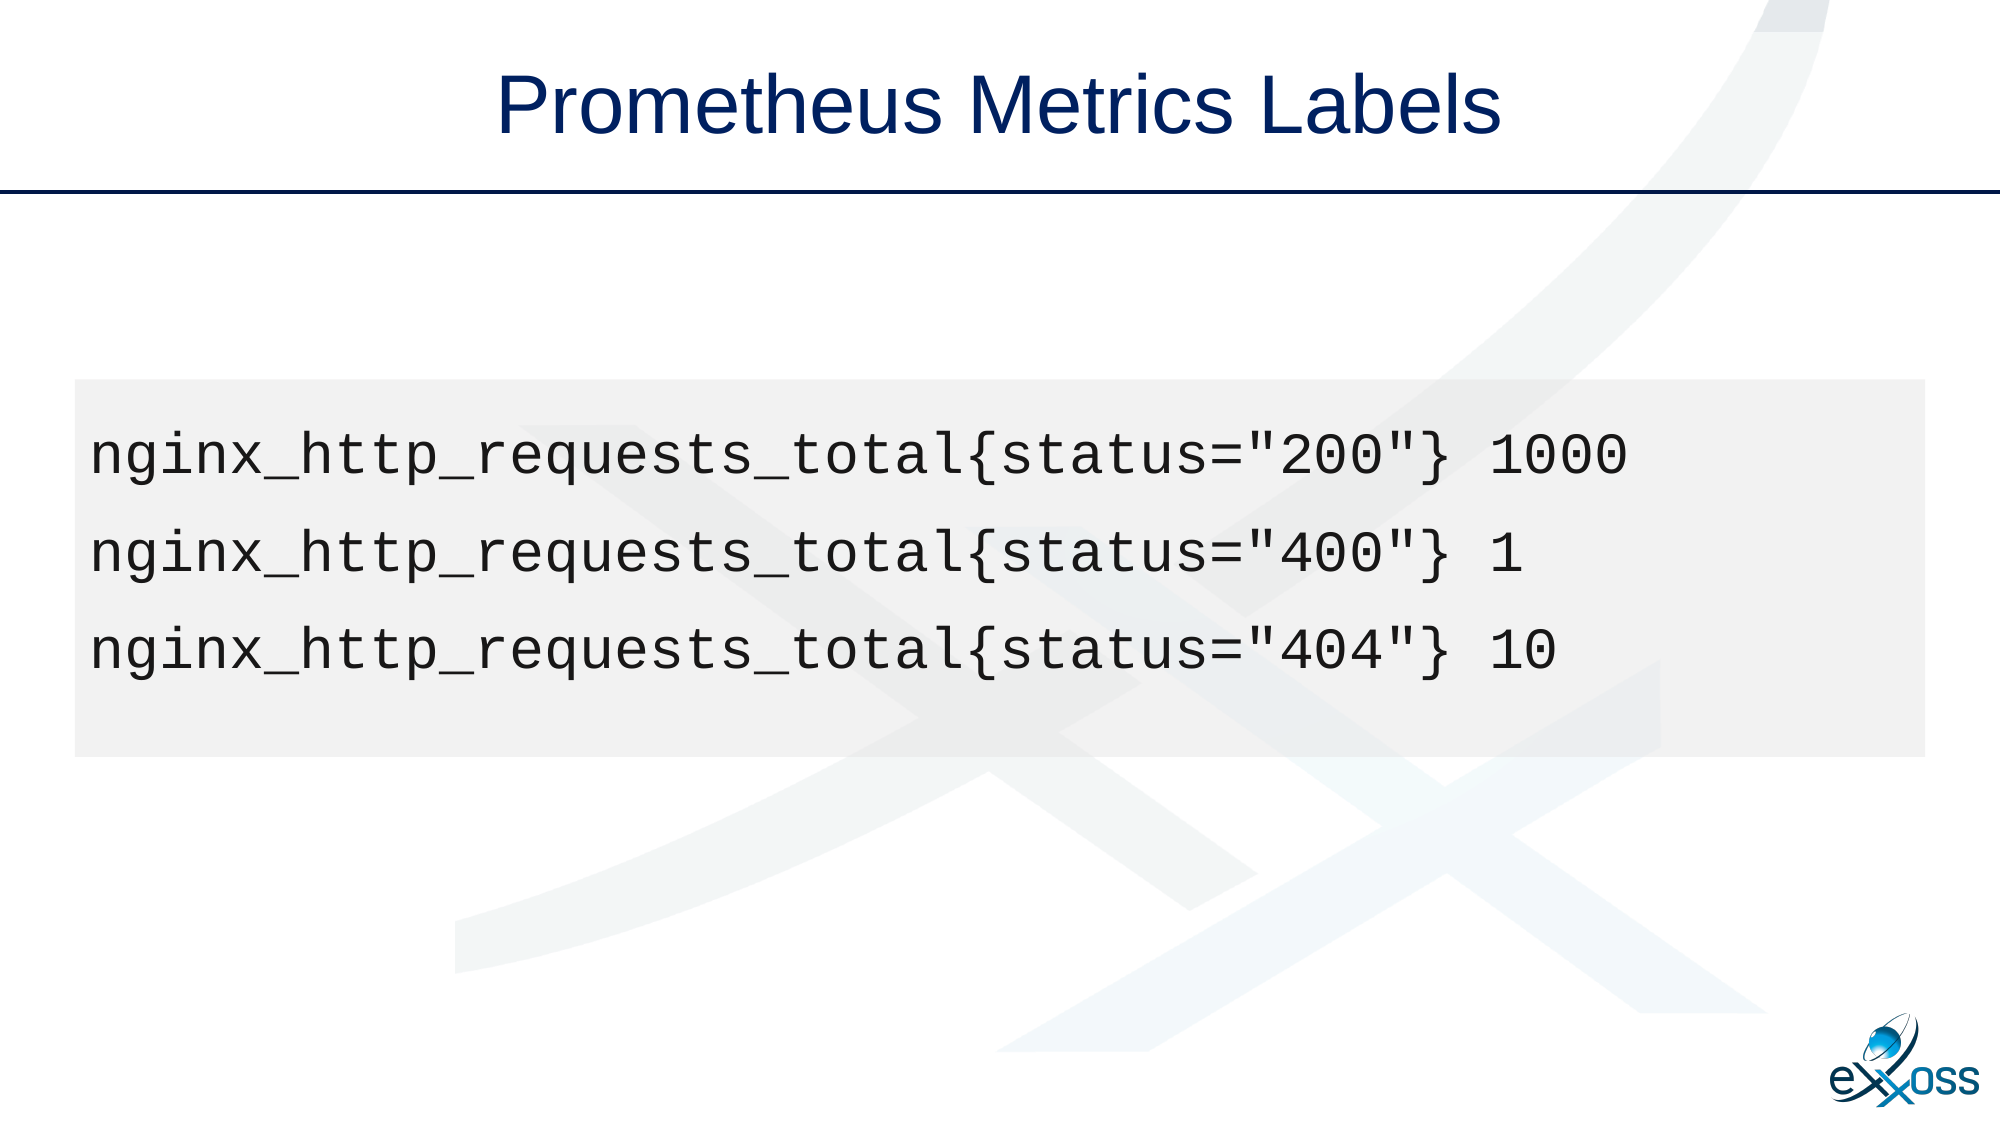

Prometheus Metrics Labels
nginx_http_requests_total{status="200"} 1000
nginx_http_requests_total{status="400"} 1
nginx_http_requests_total{status="404"} 10